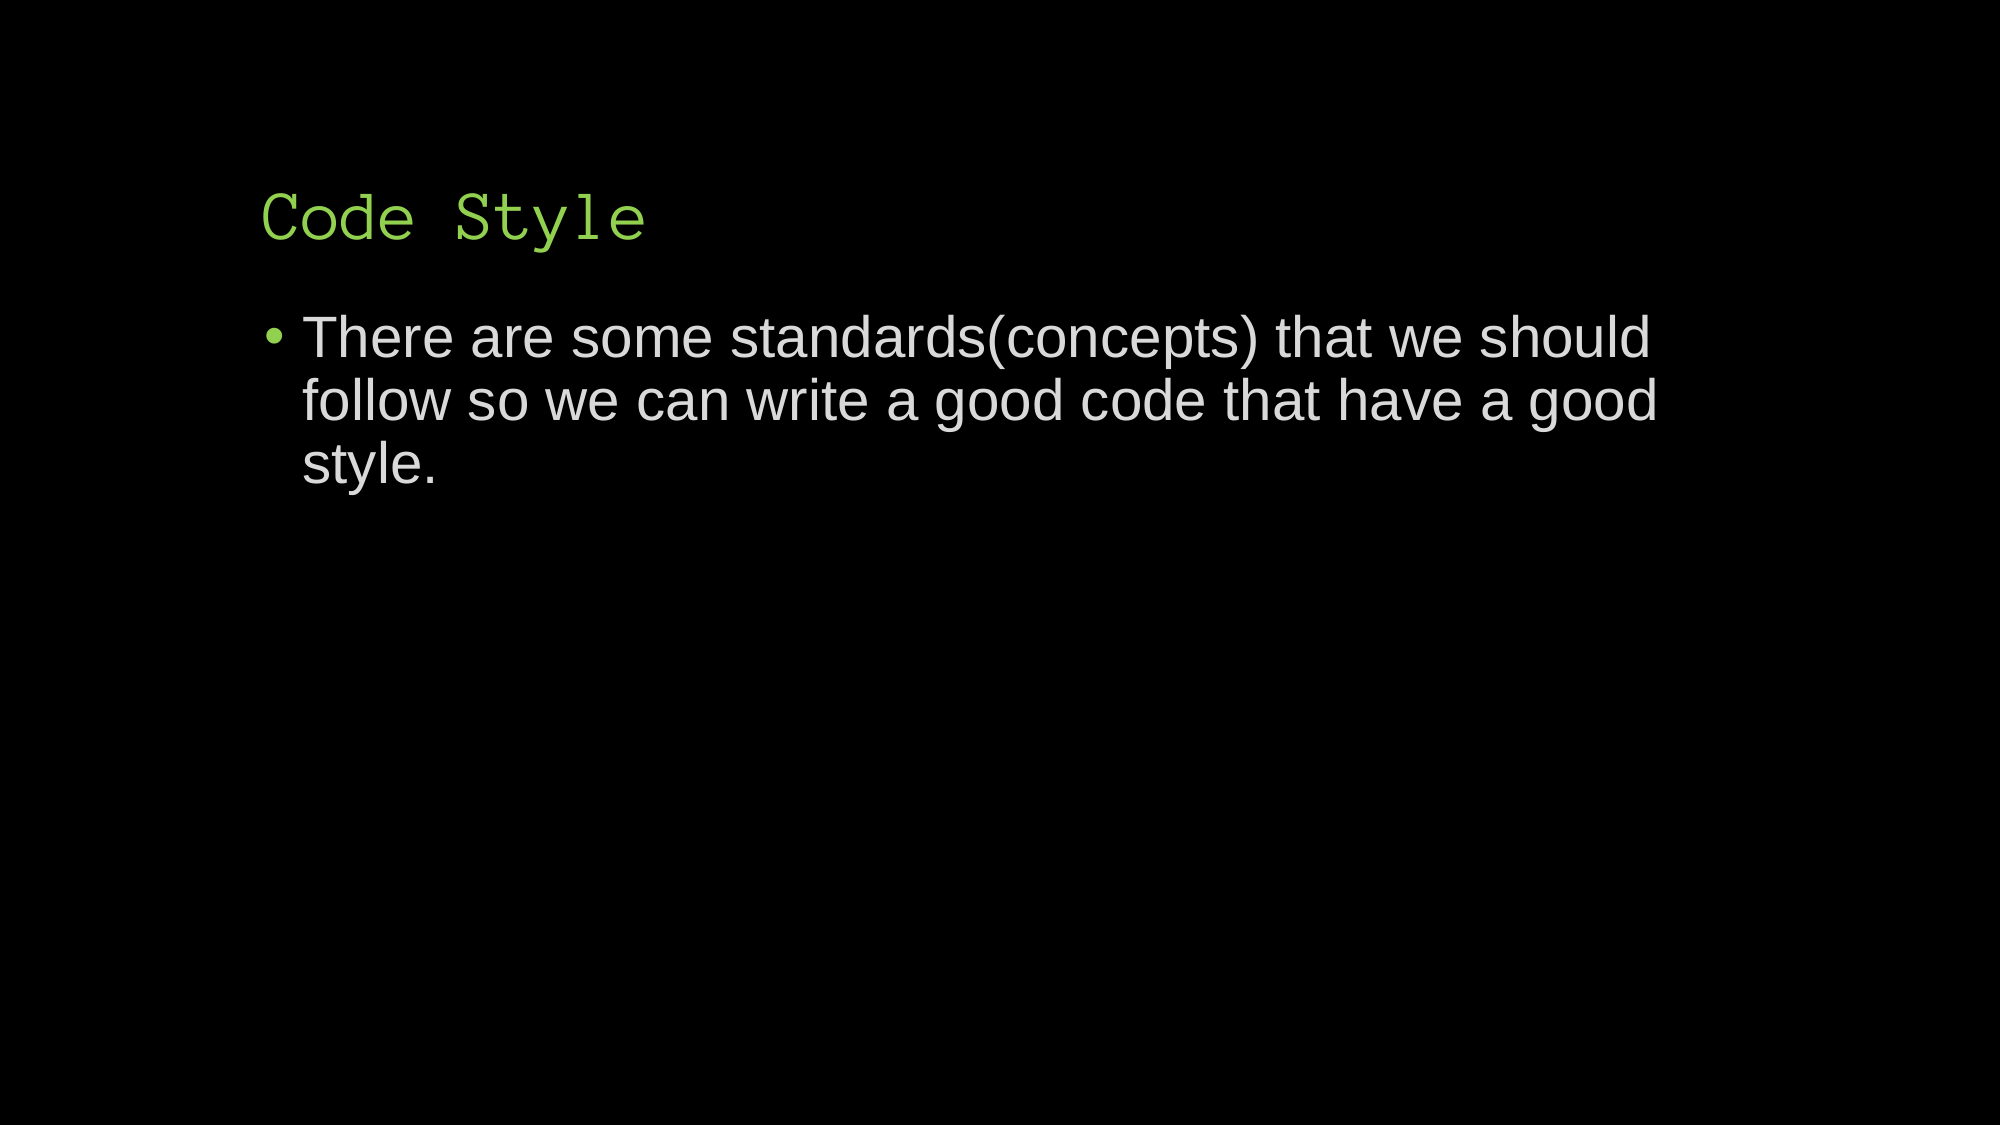

# Code Style
There are some standards(concepts) that we should follow so we can write a good code that have a good style.